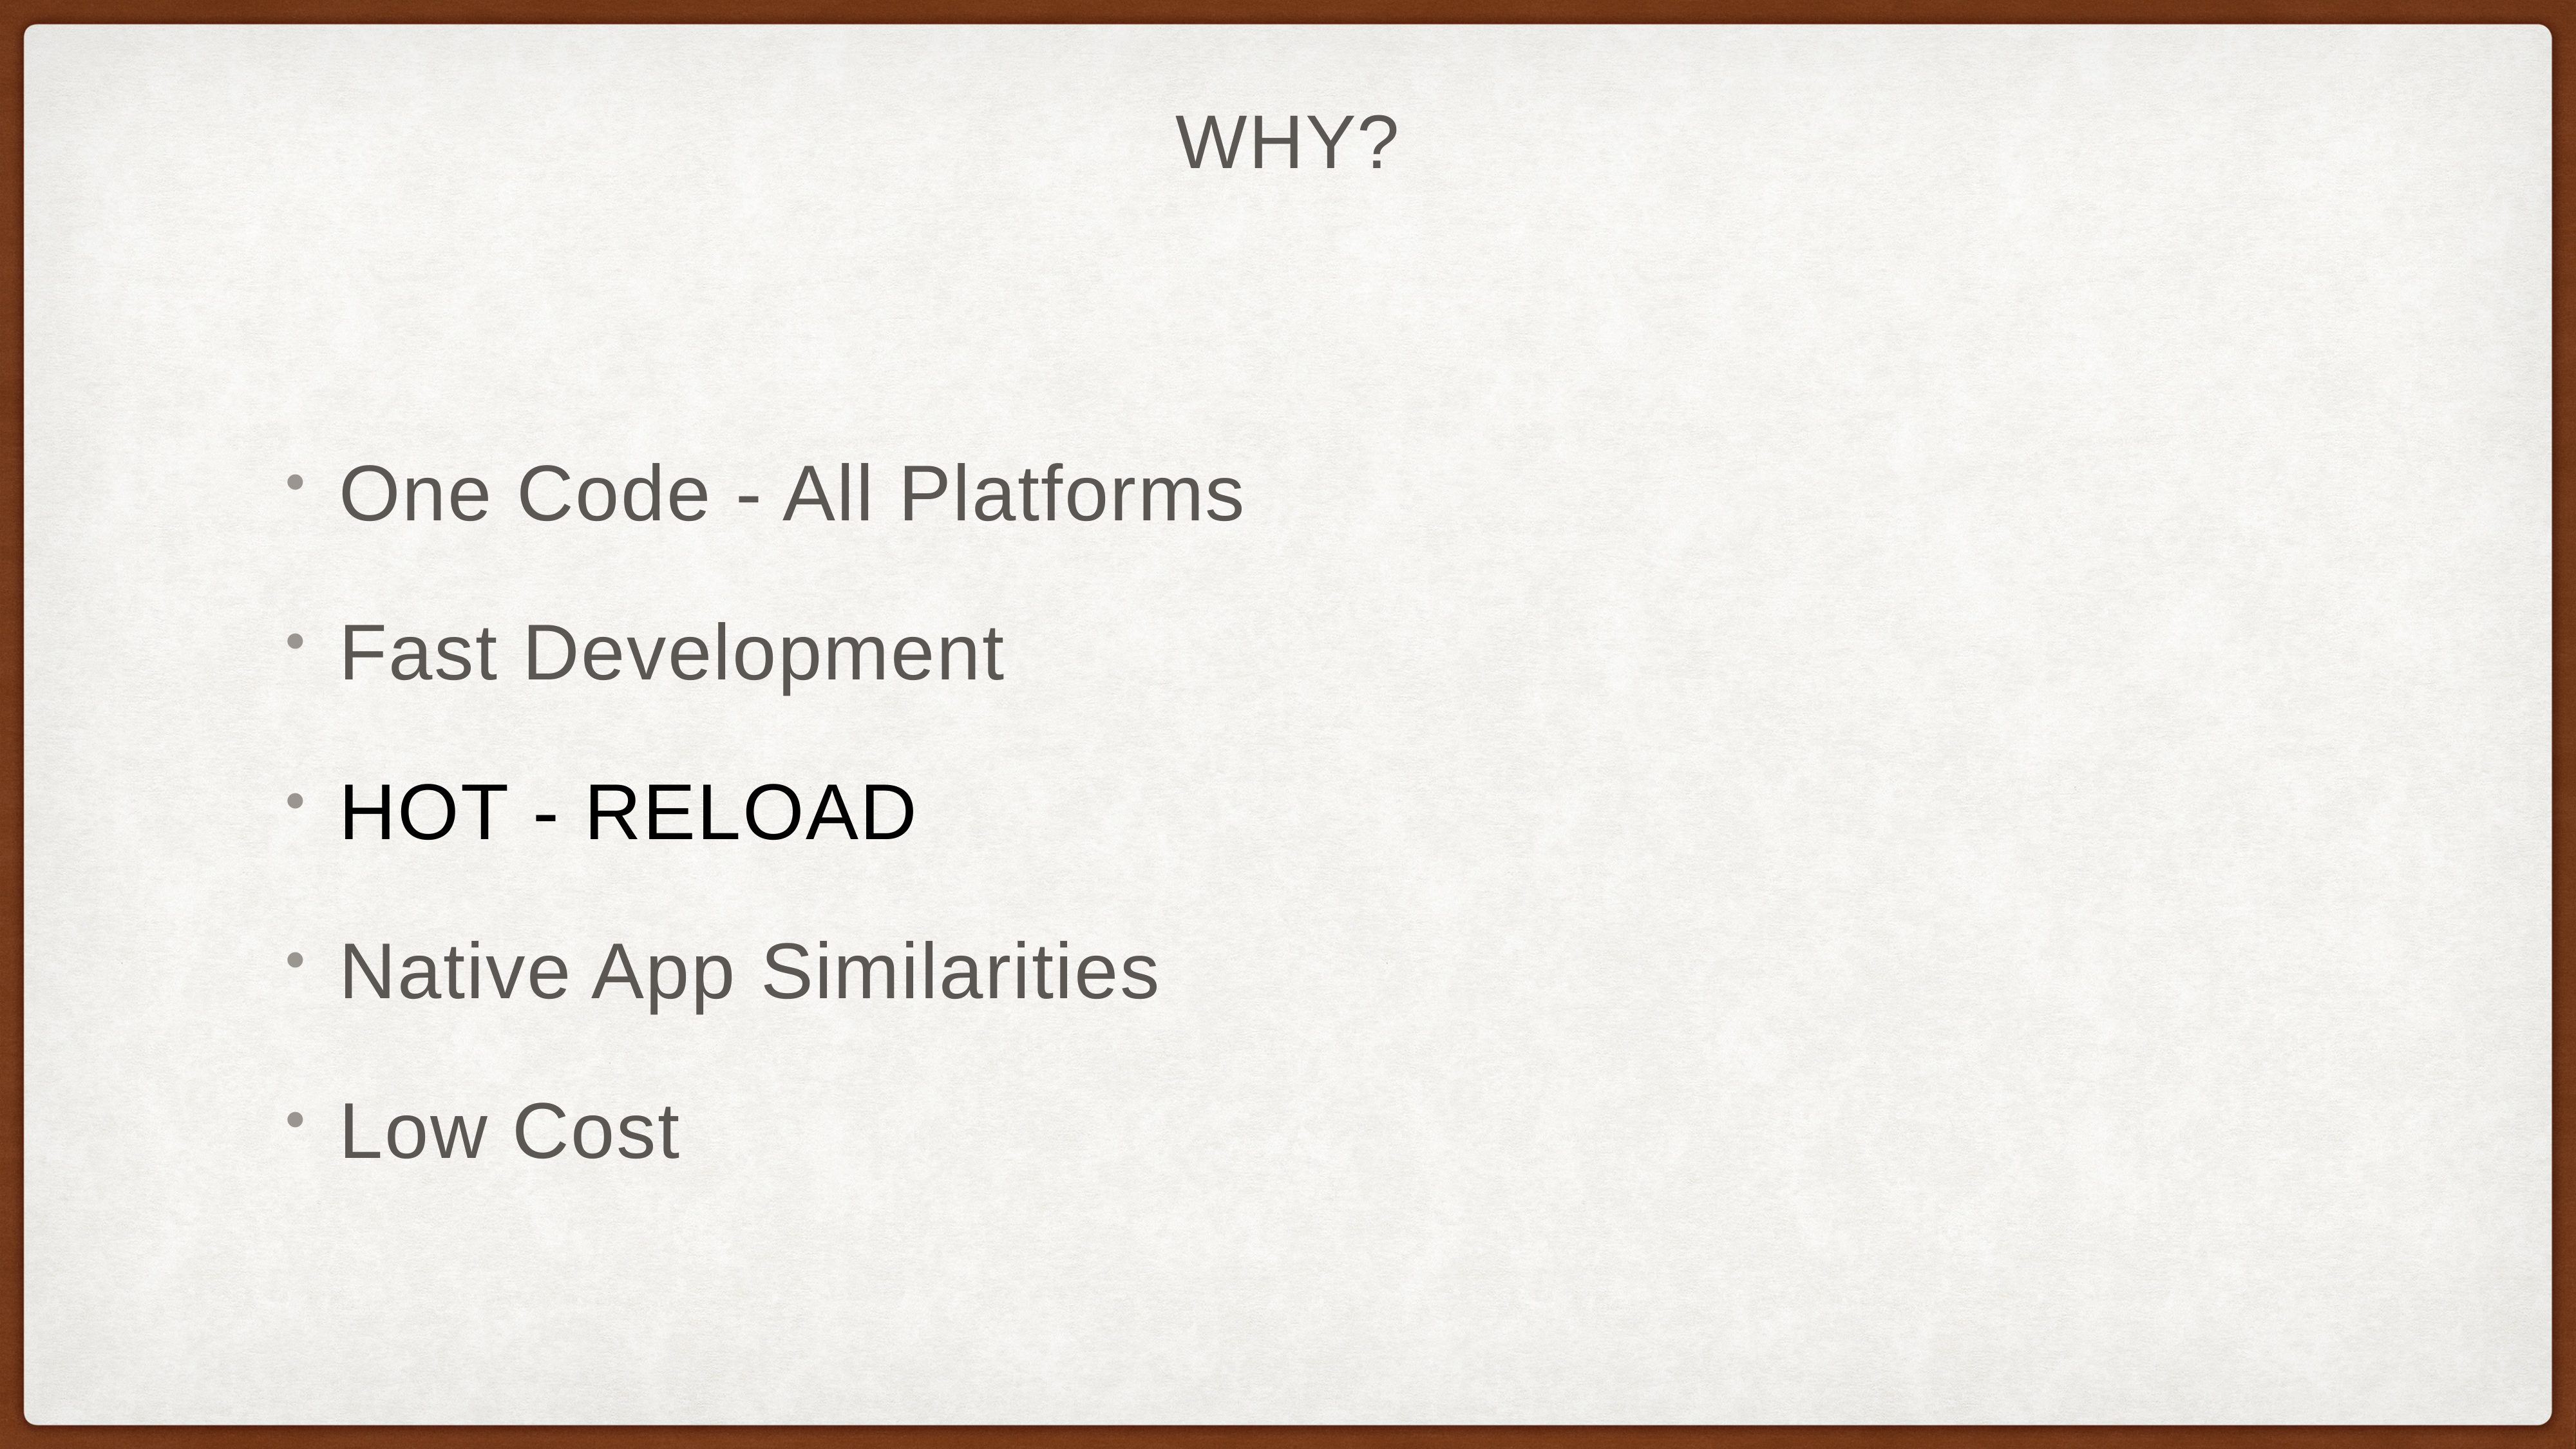

Why?

One Code - All Platforms
Fast Development
HOT - RELOAD
Native App Similarities
Low Cost